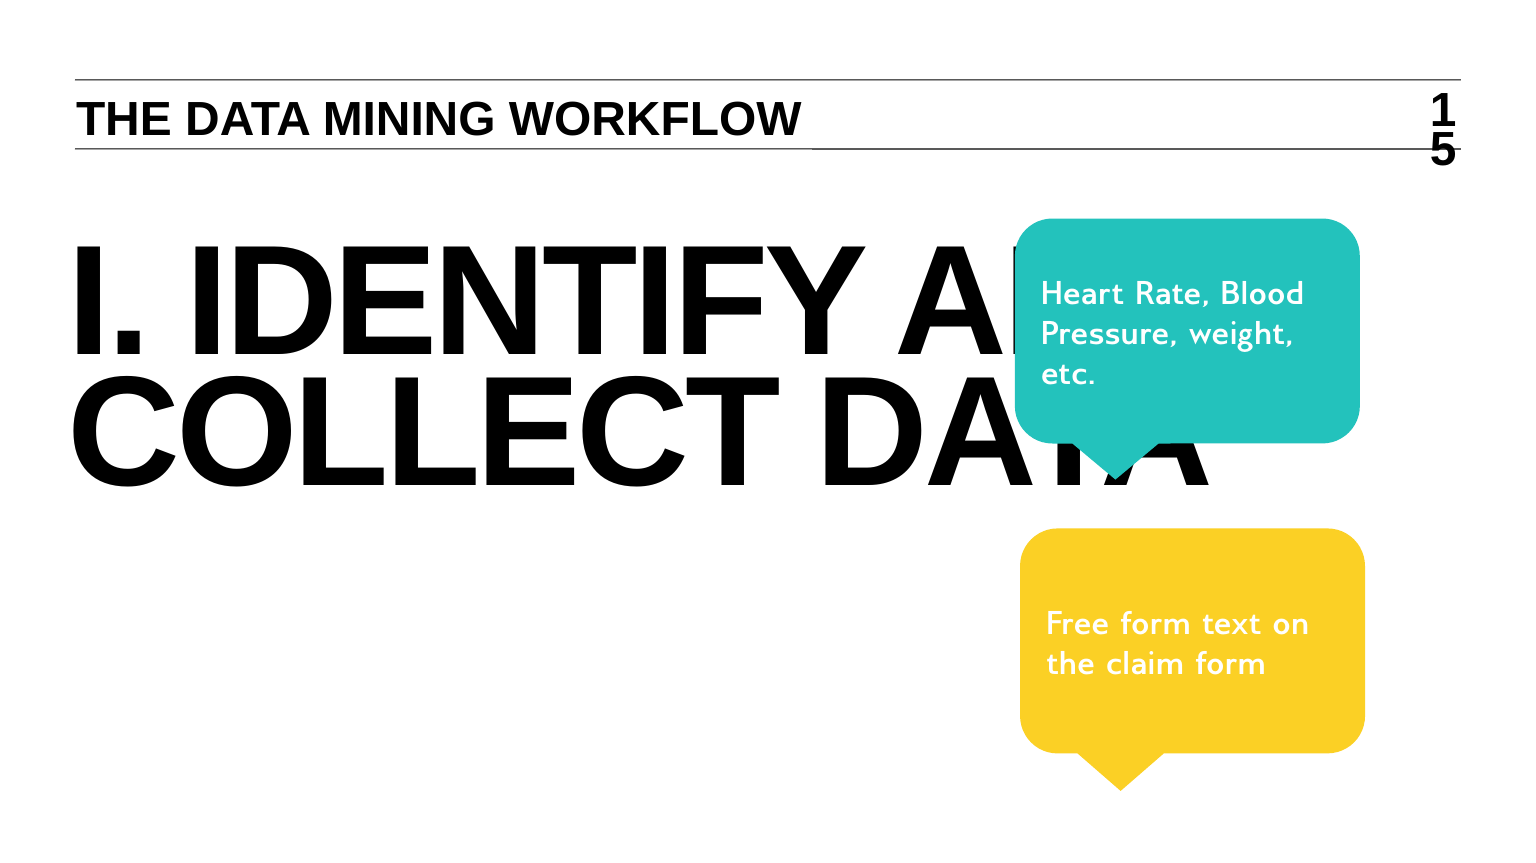

THE DATA MINING WORKFLOW
15
Heart Rate, Blood Pressure, weight, etc.
# I. IDENTIFY AND COLLECT DATA
Free form text on the claim form